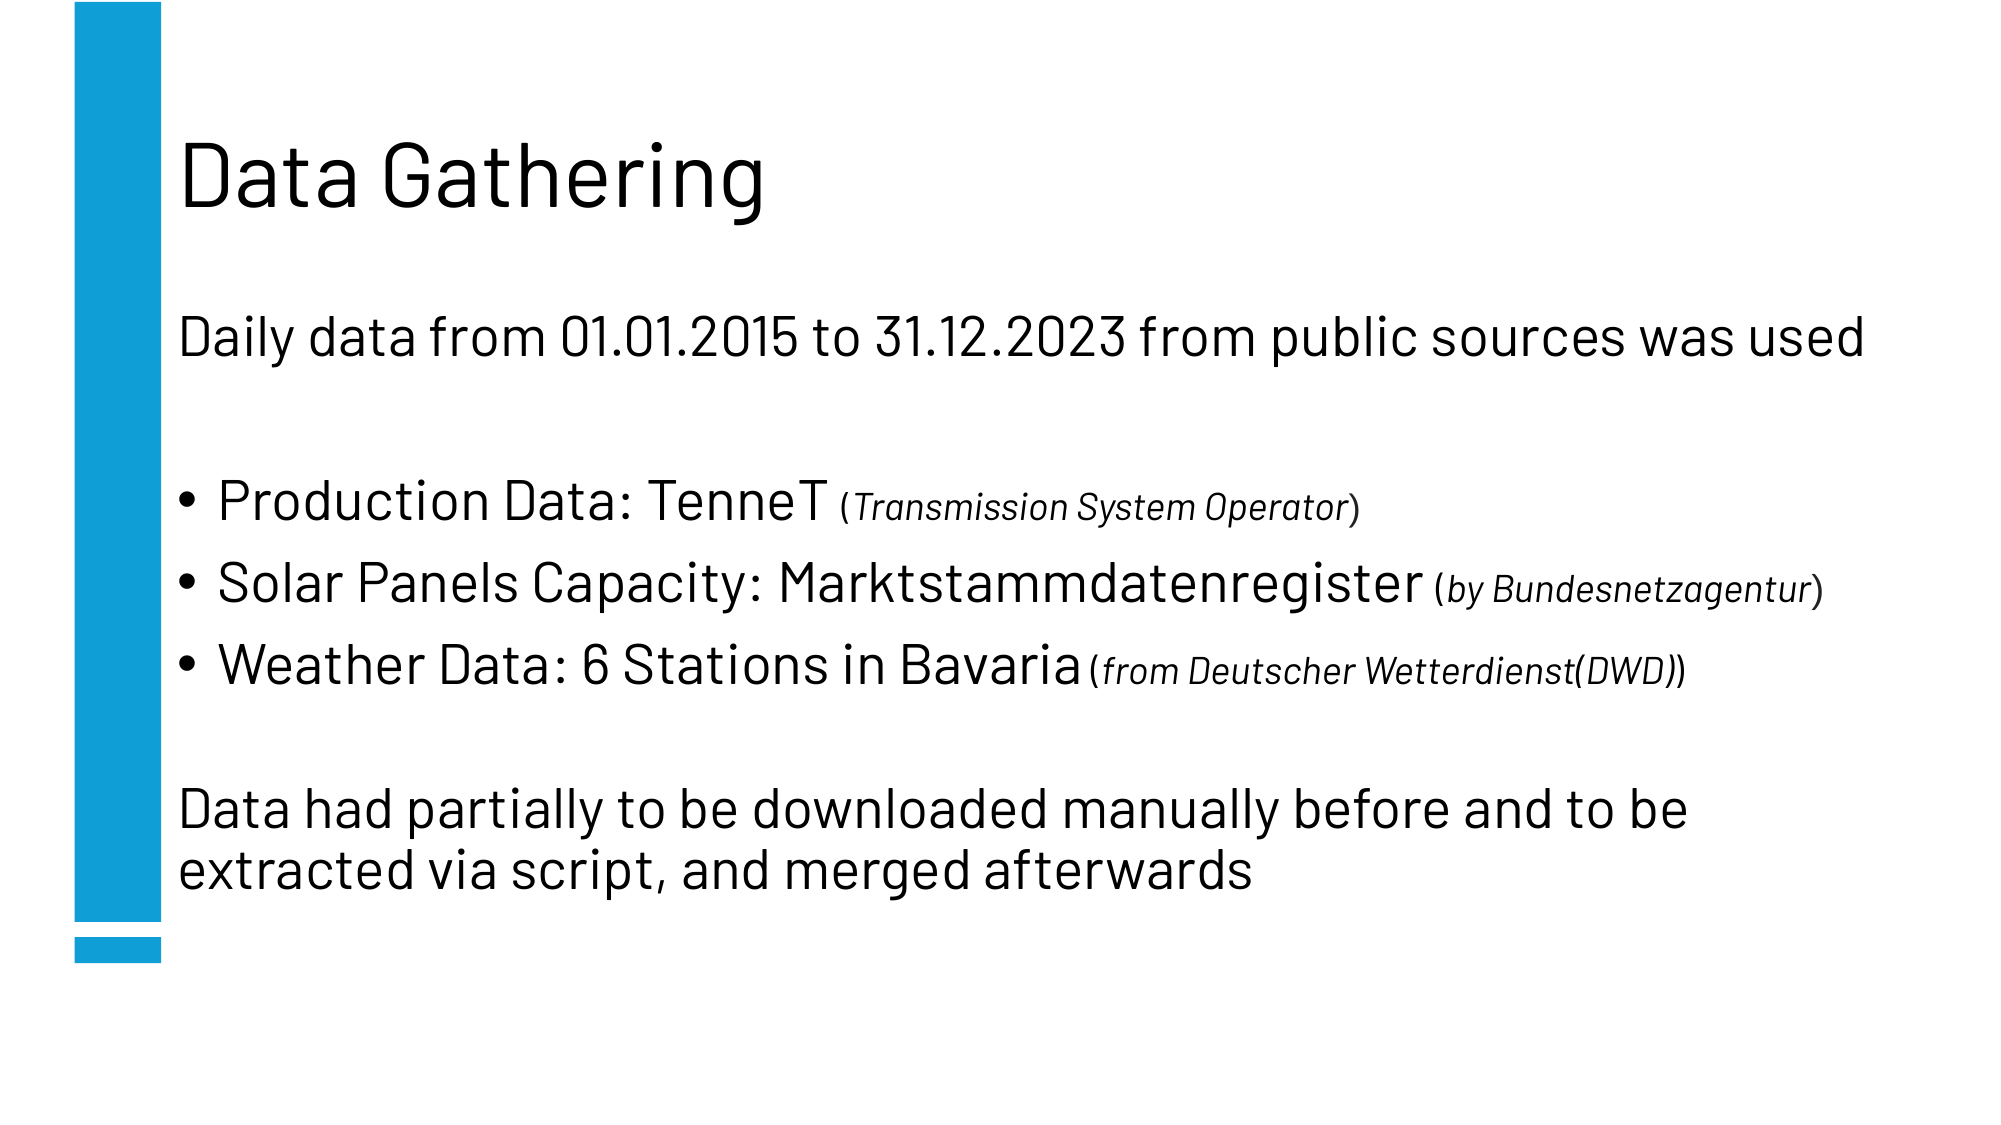

# Data Gathering
Daily data from 01.01.2015 to 31.12.2023 from public sources was used

Production Data: TenneT (Transmission System Operator)
Solar Panels Capacity: Marktstammdatenregister (by Bundesnetzagentur)
Weather Data: 6 Stations in Bavaria (from Deutscher Wetterdienst(DWD))

Data had partially to be downloaded manually before and to be extracted via script, and merged afterwards